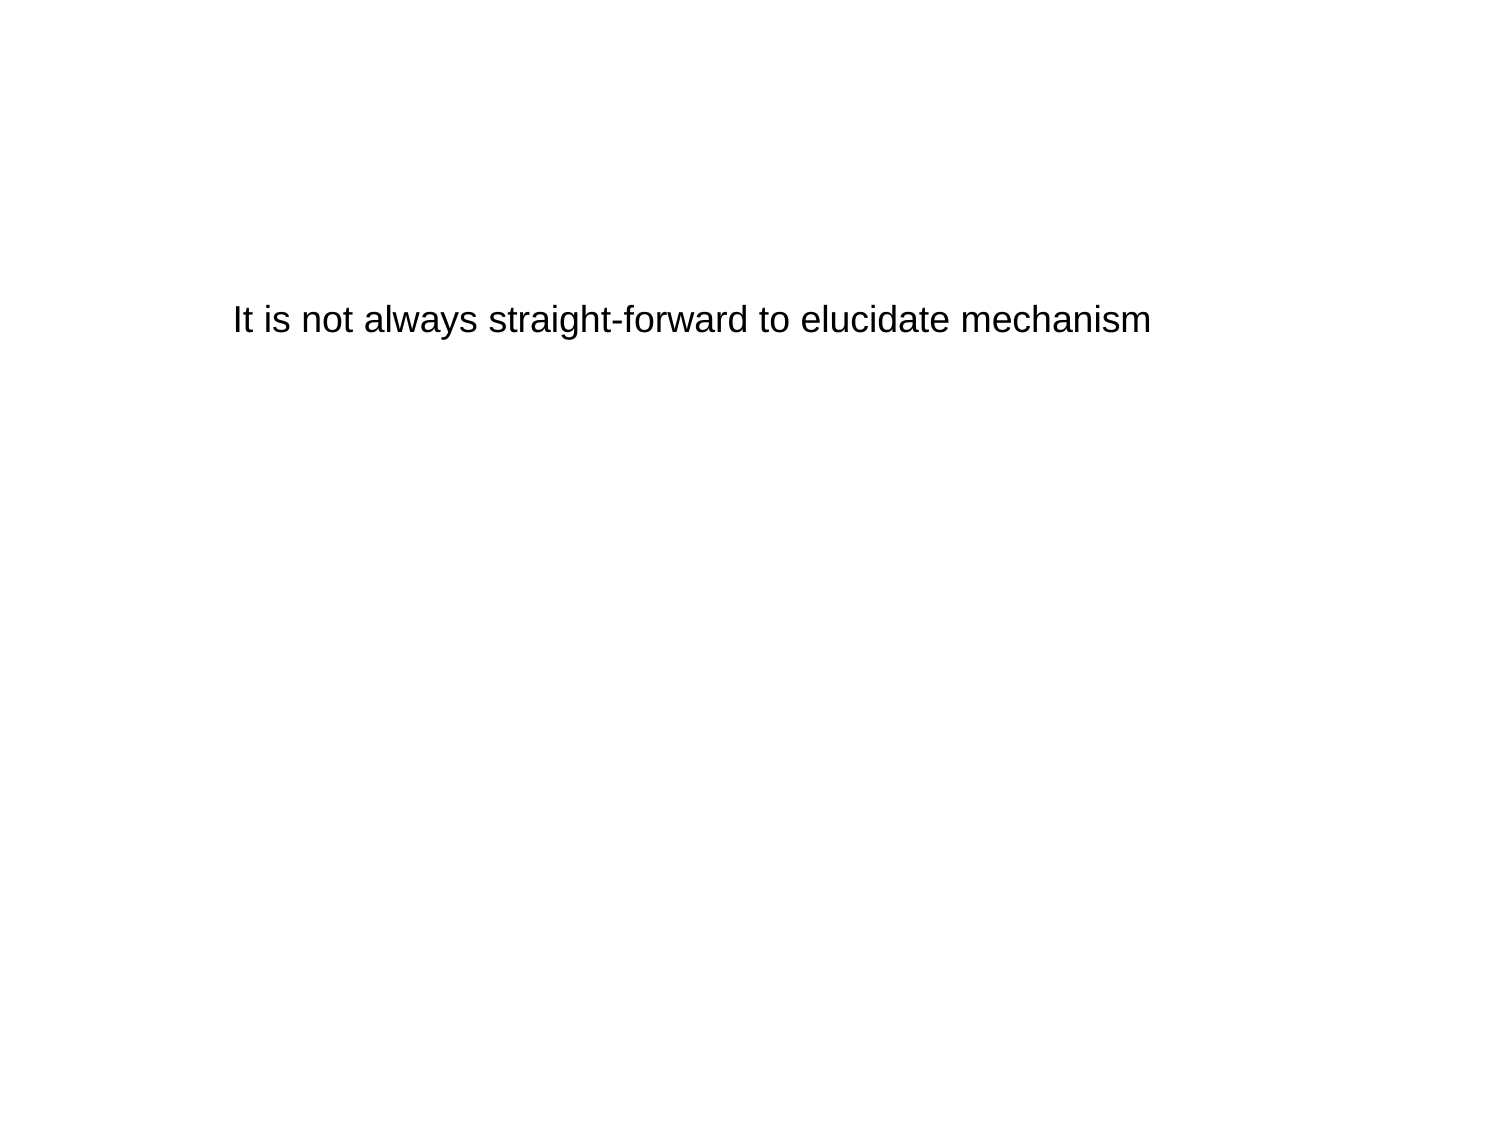

It is not always straight-forward to elucidate mechanism